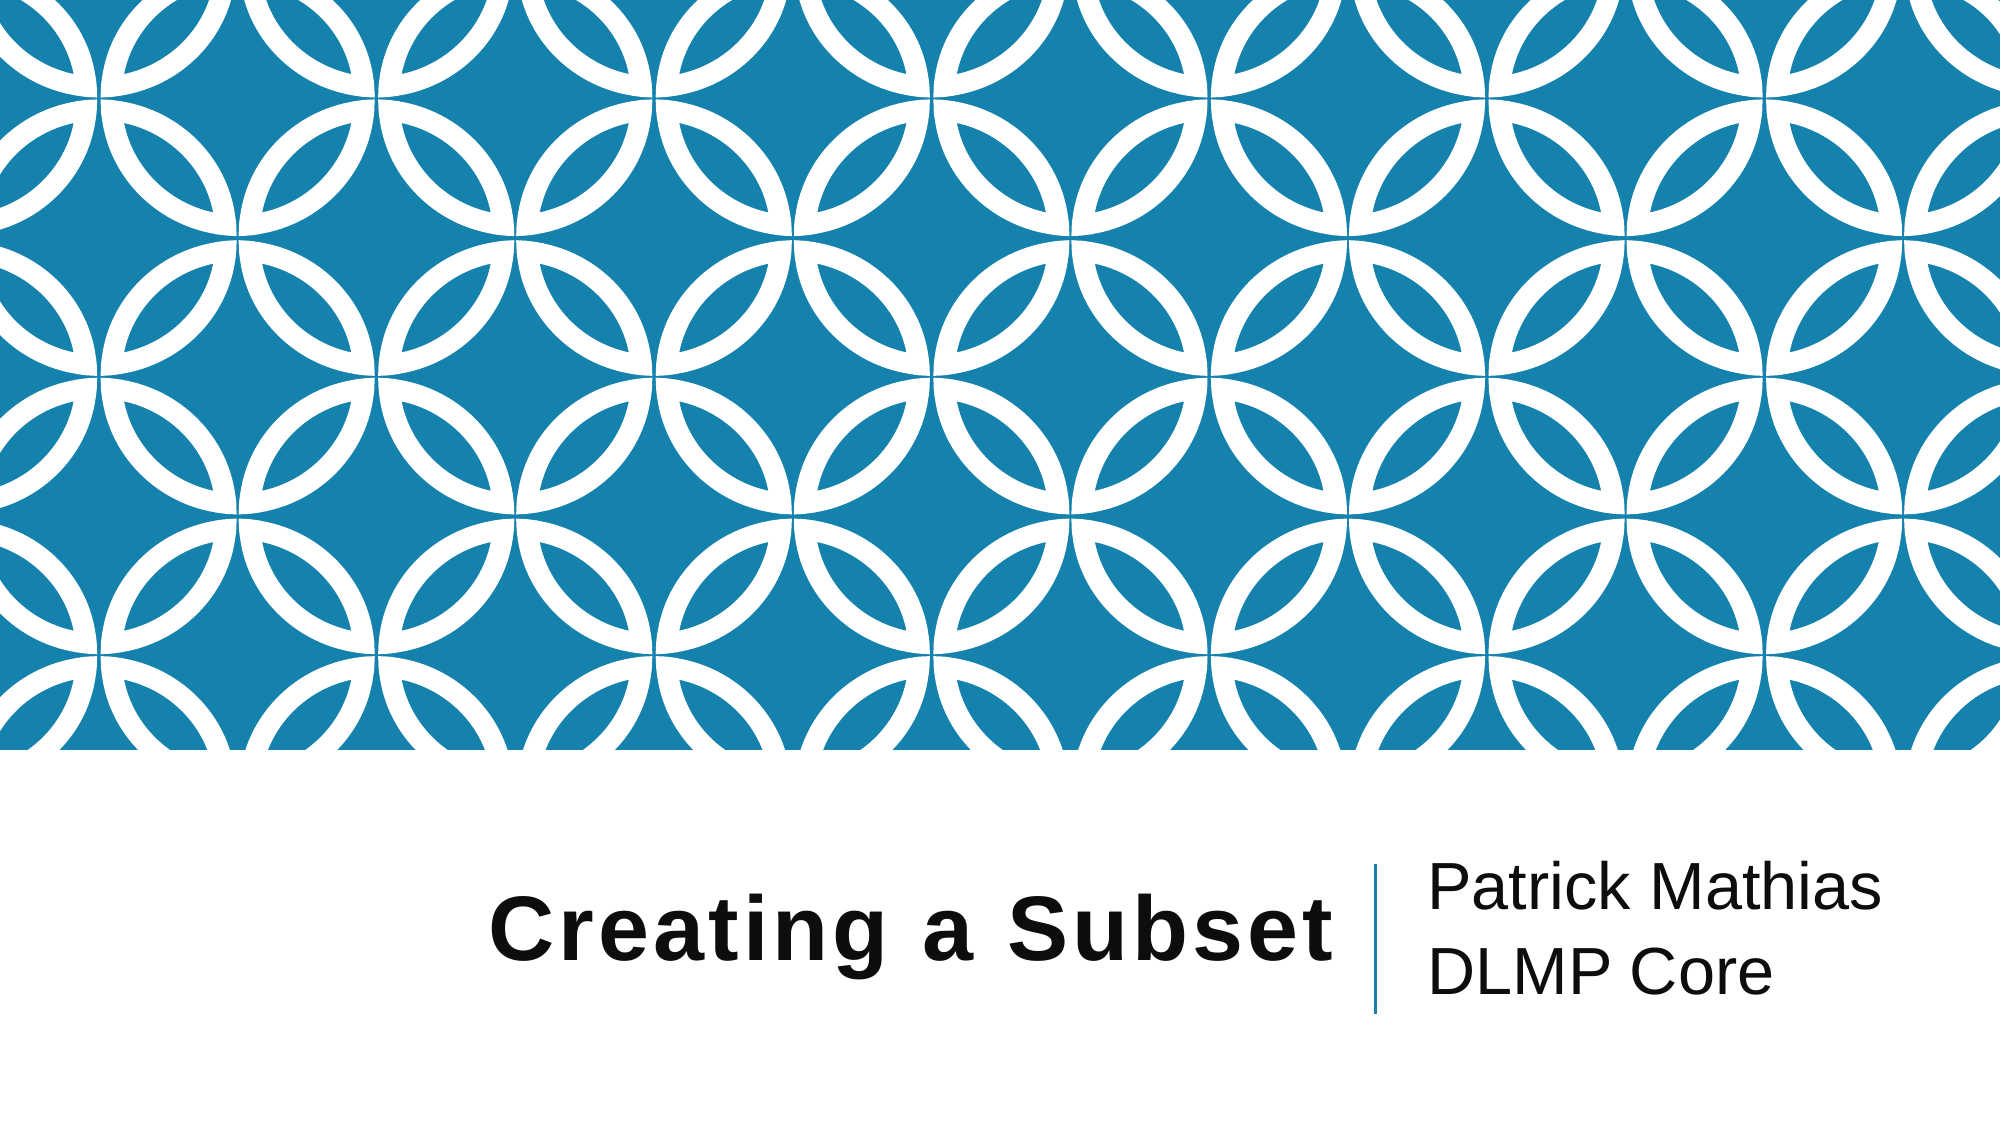

Patrick Mathias
DLMP Core
# Creating a Subset